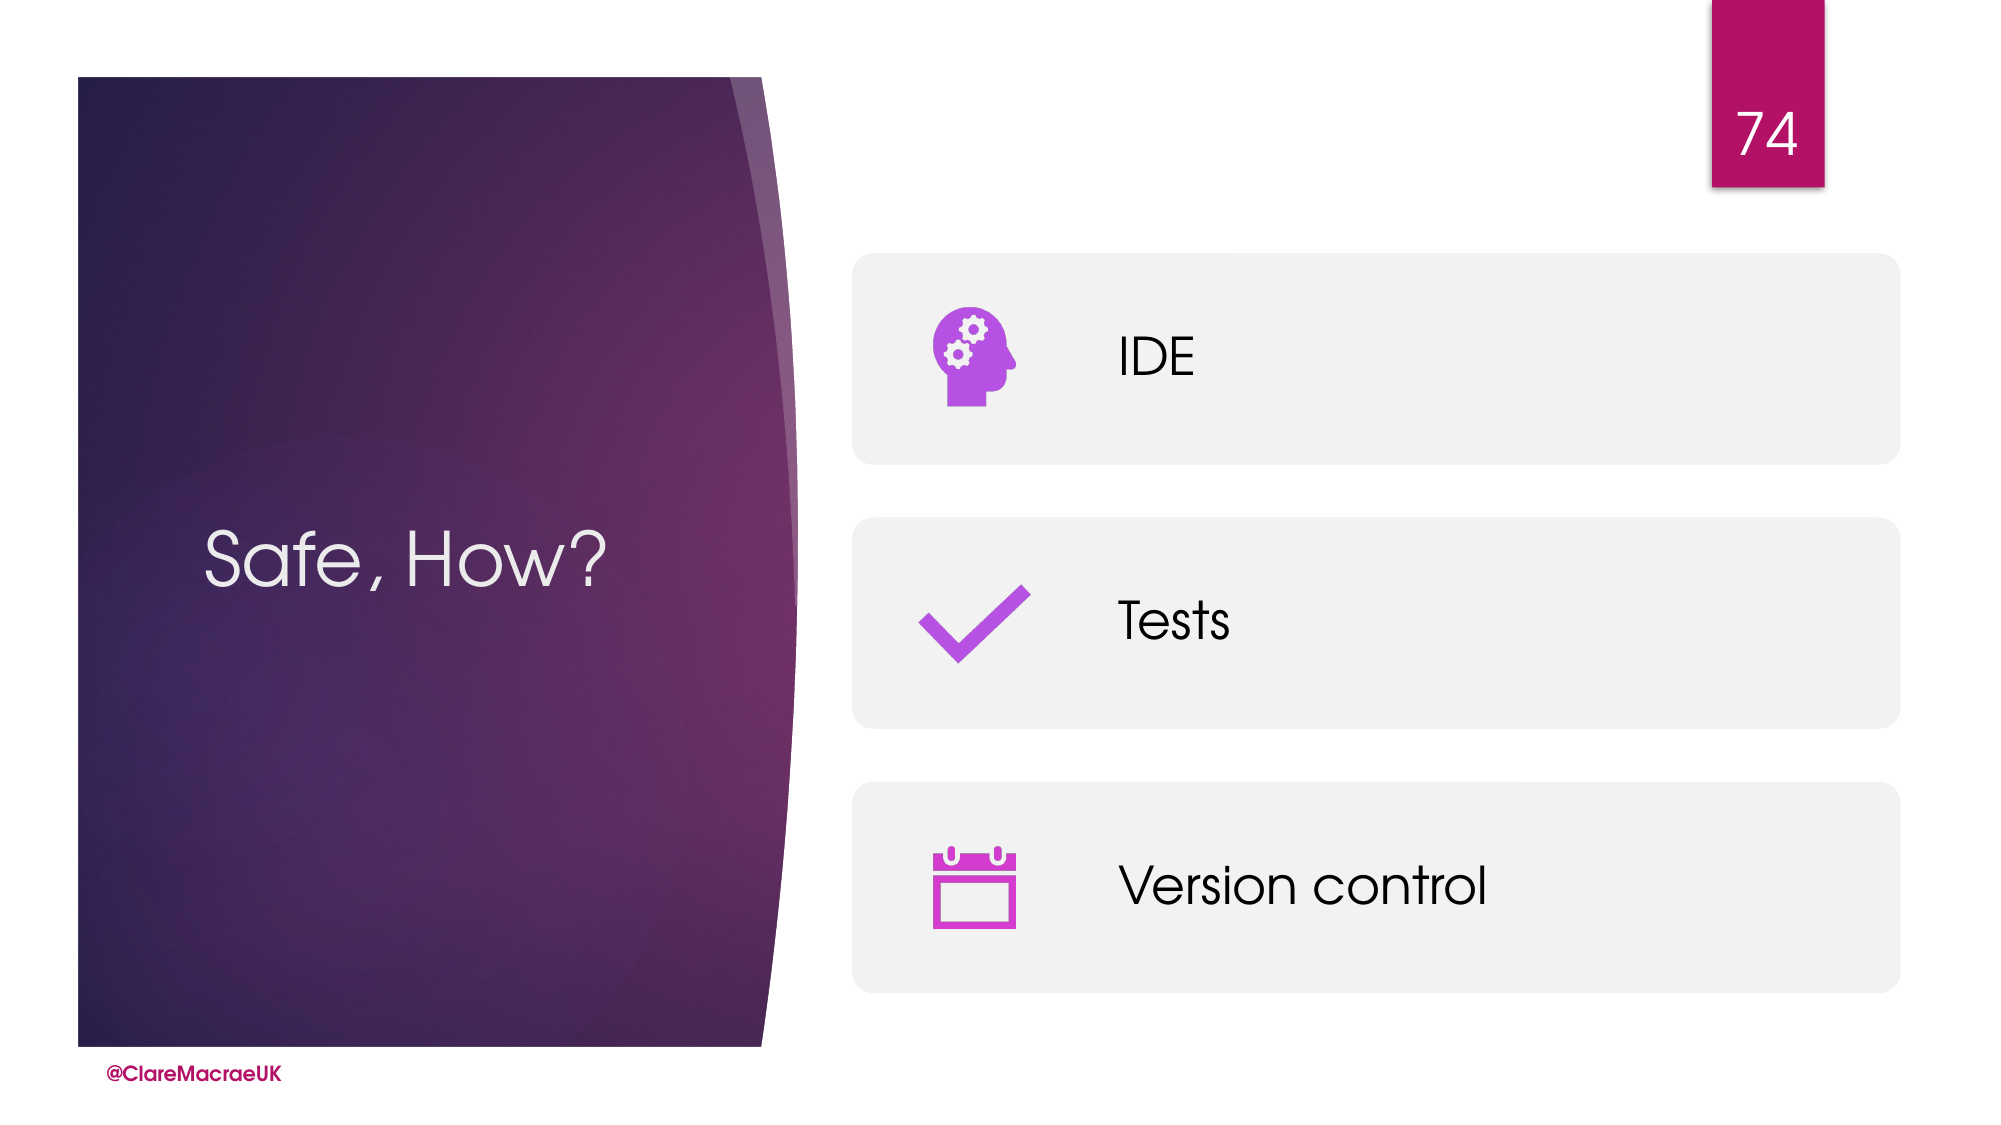

74
# Safe, How?
IDE
Tests
Version control
@ClareMacraeUK